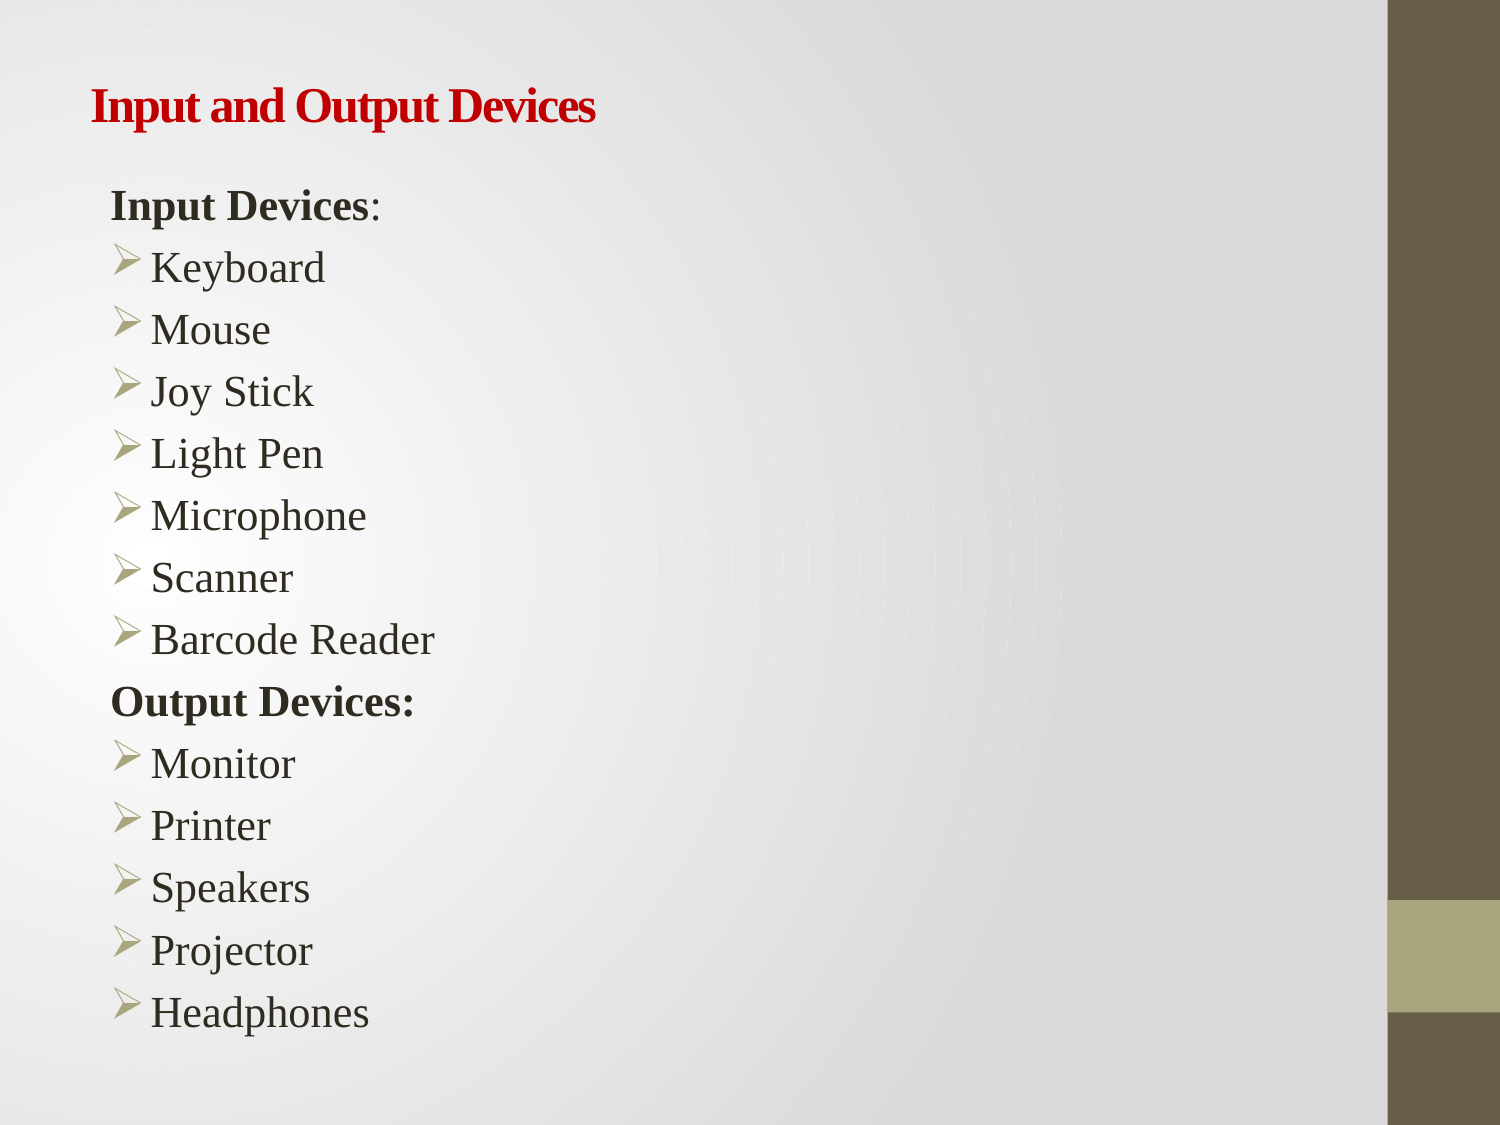

# Input and Output Devices
Input Devices:
Keyboard
Mouse
Joy Stick
Light Pen
Microphone
Scanner
Barcode Reader
Output Devices:
Monitor
Printer
Speakers
Projector
Headphones